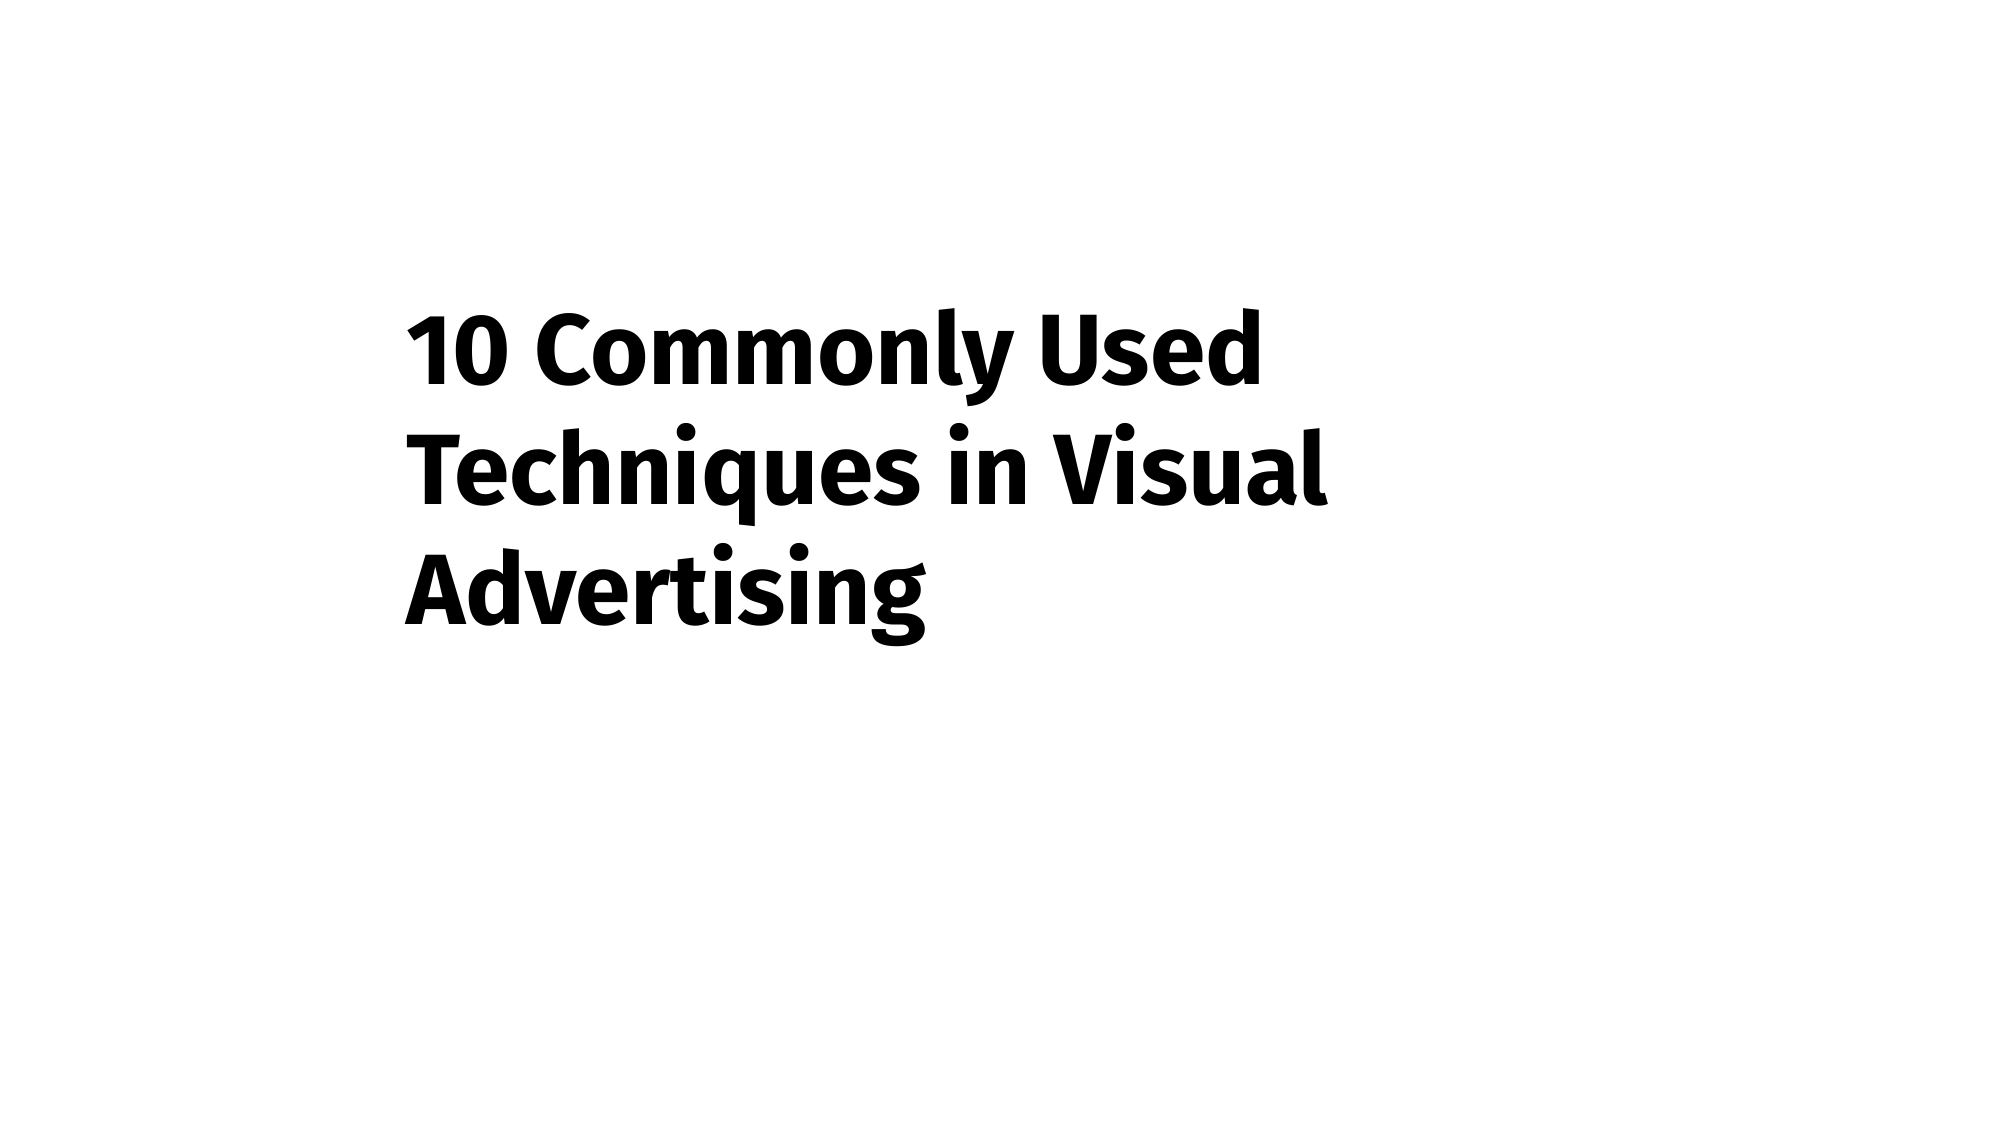

10 Commonly Used Techniques in Visual Advertising